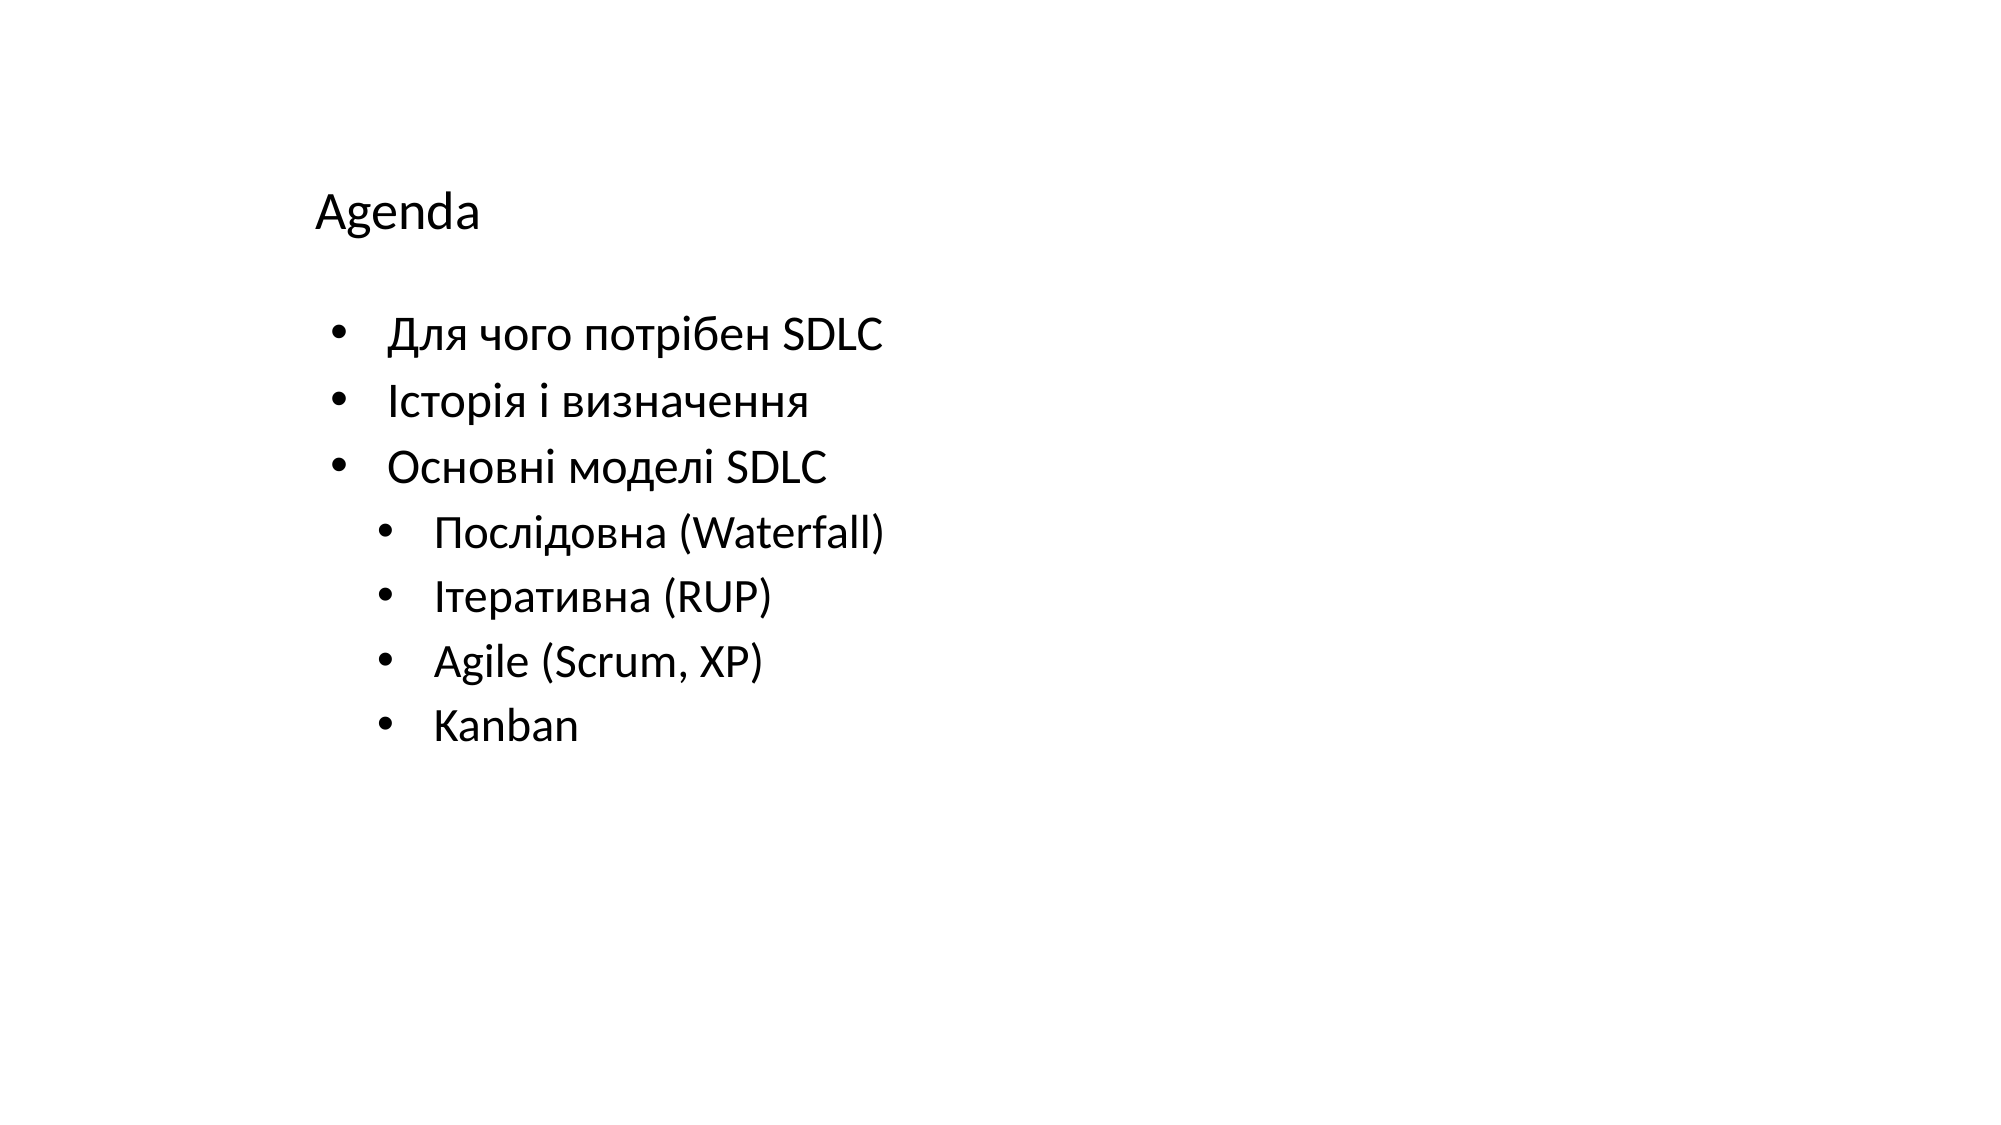

Agenda
Для чого потрібен SDLC
Історія і визначення
Основні моделі SDLC
Послідовна (Waterfall)
Ітеративна (RUP)
Agile (Scrum, XP)
Kanban